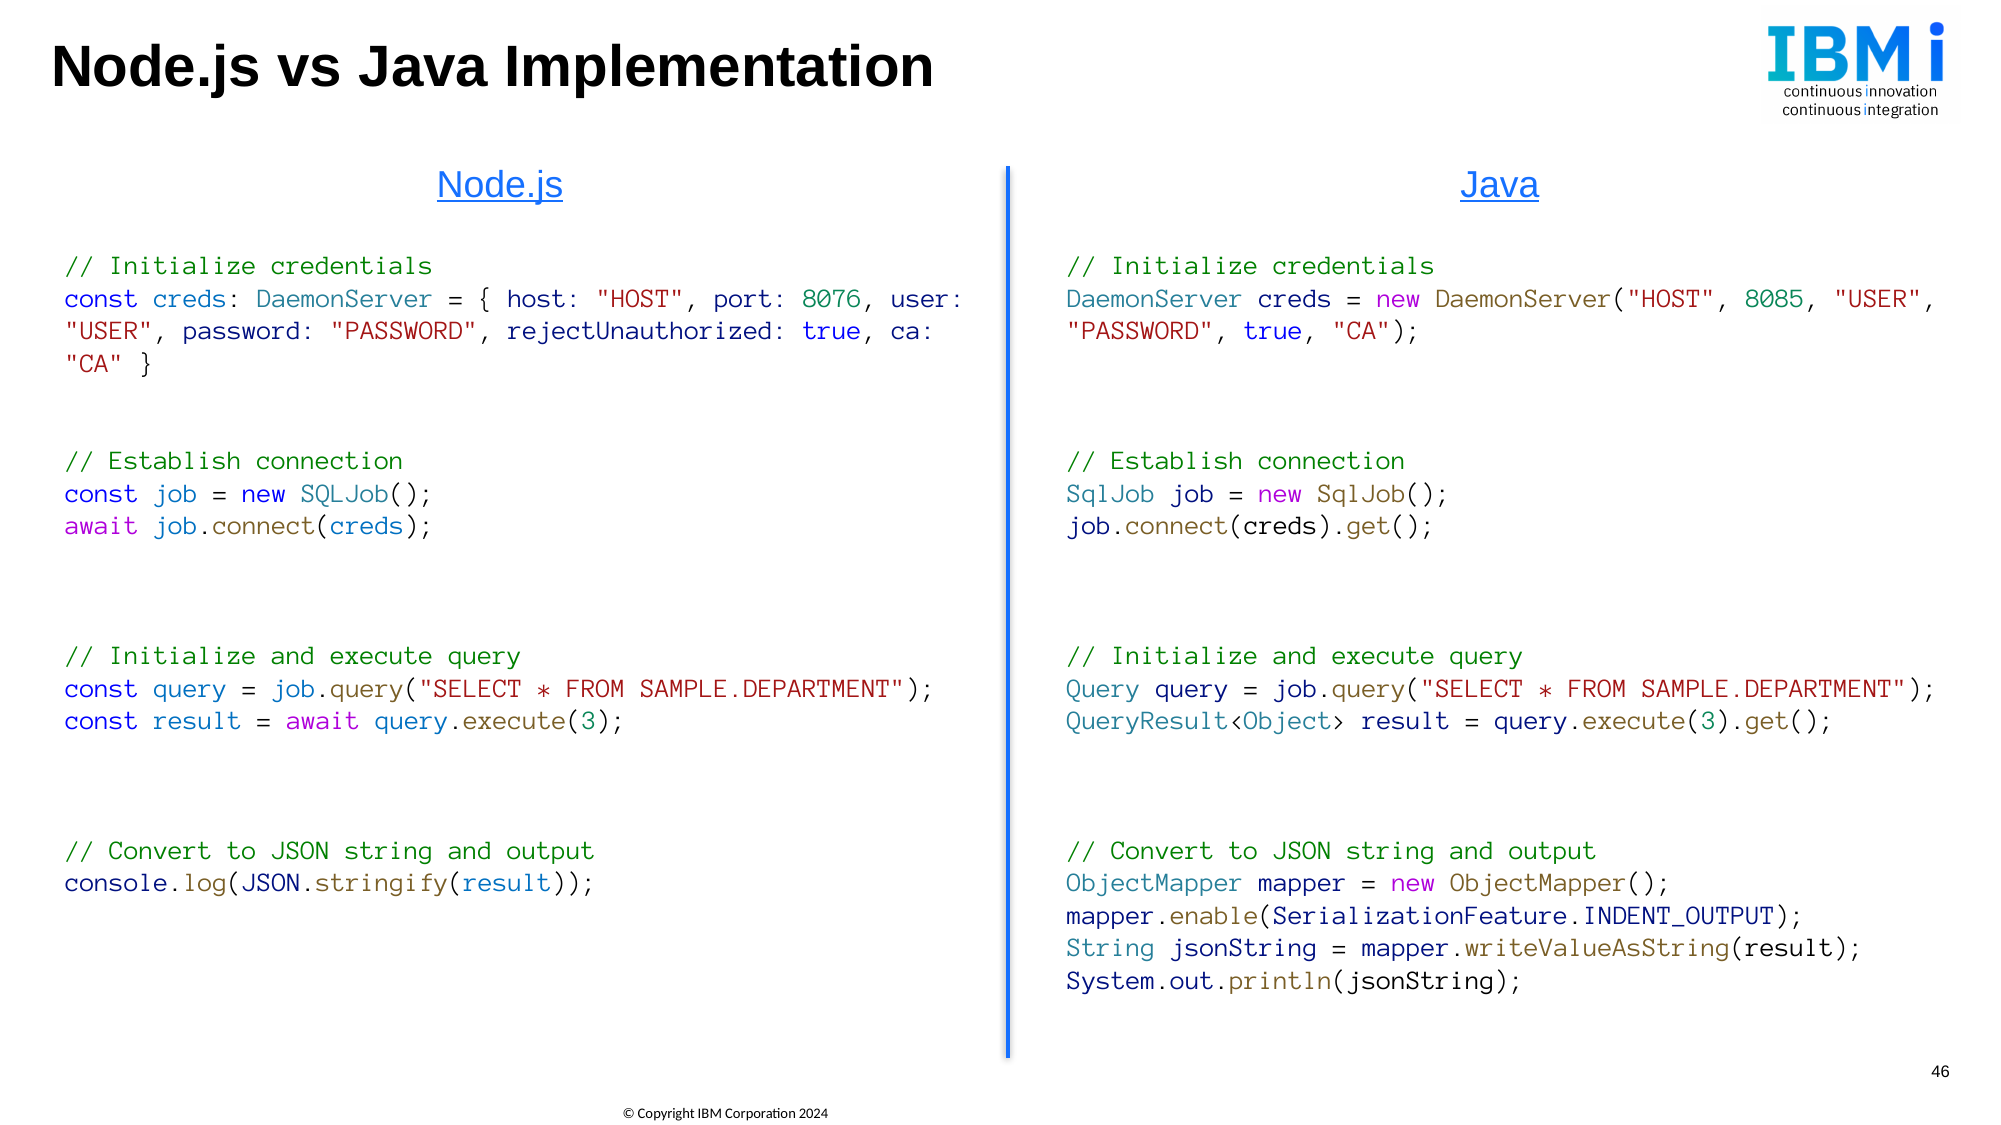

Node.js vs Java Implementation
Node.js
Java
// Initialize credentials
const creds: DaemonServer = { host: "HOST", port: 8076, user: "USER", password: "PASSWORD", rejectUnauthorized: true, ca: "CA" }

// Establish connection
const job = new SQLJob();
await job.connect(creds);

// Initialize and execute query
const query = job.query("SELECT * FROM SAMPLE.DEPARTMENT");
const result = await query.execute(3);

// Convert to JSON string and output
console.log(JSON.stringify(result));
// Initialize credentials
DaemonServer creds = new DaemonServer("HOST", 8085, "USER", "PASSWORD", true, "CA");

// Establish connection
SqlJob job = new SqlJob();
job.connect(creds).get();

// Initialize and execute query
Query query = job.query("SELECT * FROM SAMPLE.DEPARTMENT");
QueryResult<Object> result = query.execute(3).get();

// Convert to JSON string and output
ObjectMapper mapper = new ObjectMapper();
mapper.enable(SerializationFeature.INDENT_OUTPUT);
String jsonString = mapper.writeValueAsString(result);
System.out.println(jsonString);

46